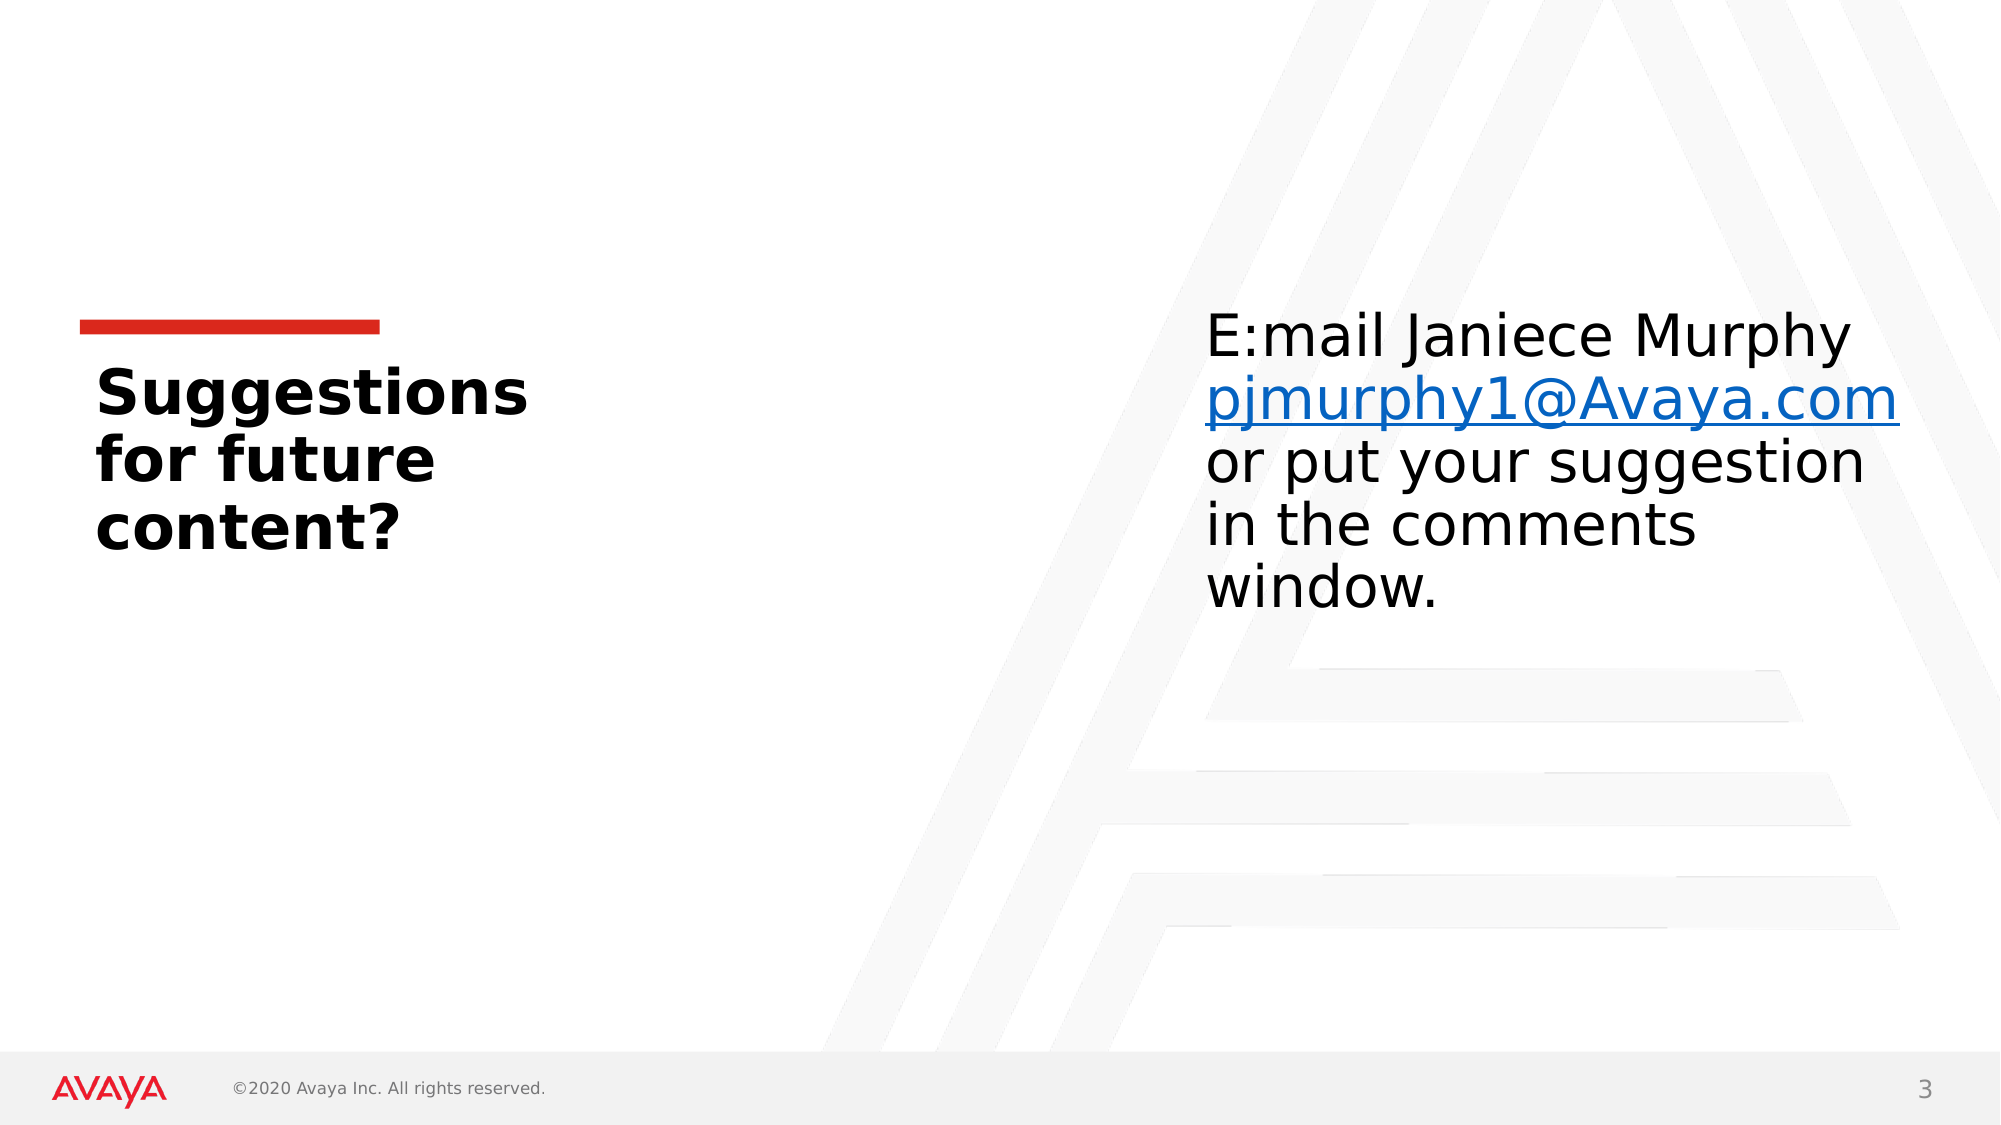

E:mail Janiece Murphy pjmurphy1@Avaya.com or put your suggestion in the comments window.
# Suggestions for future content?